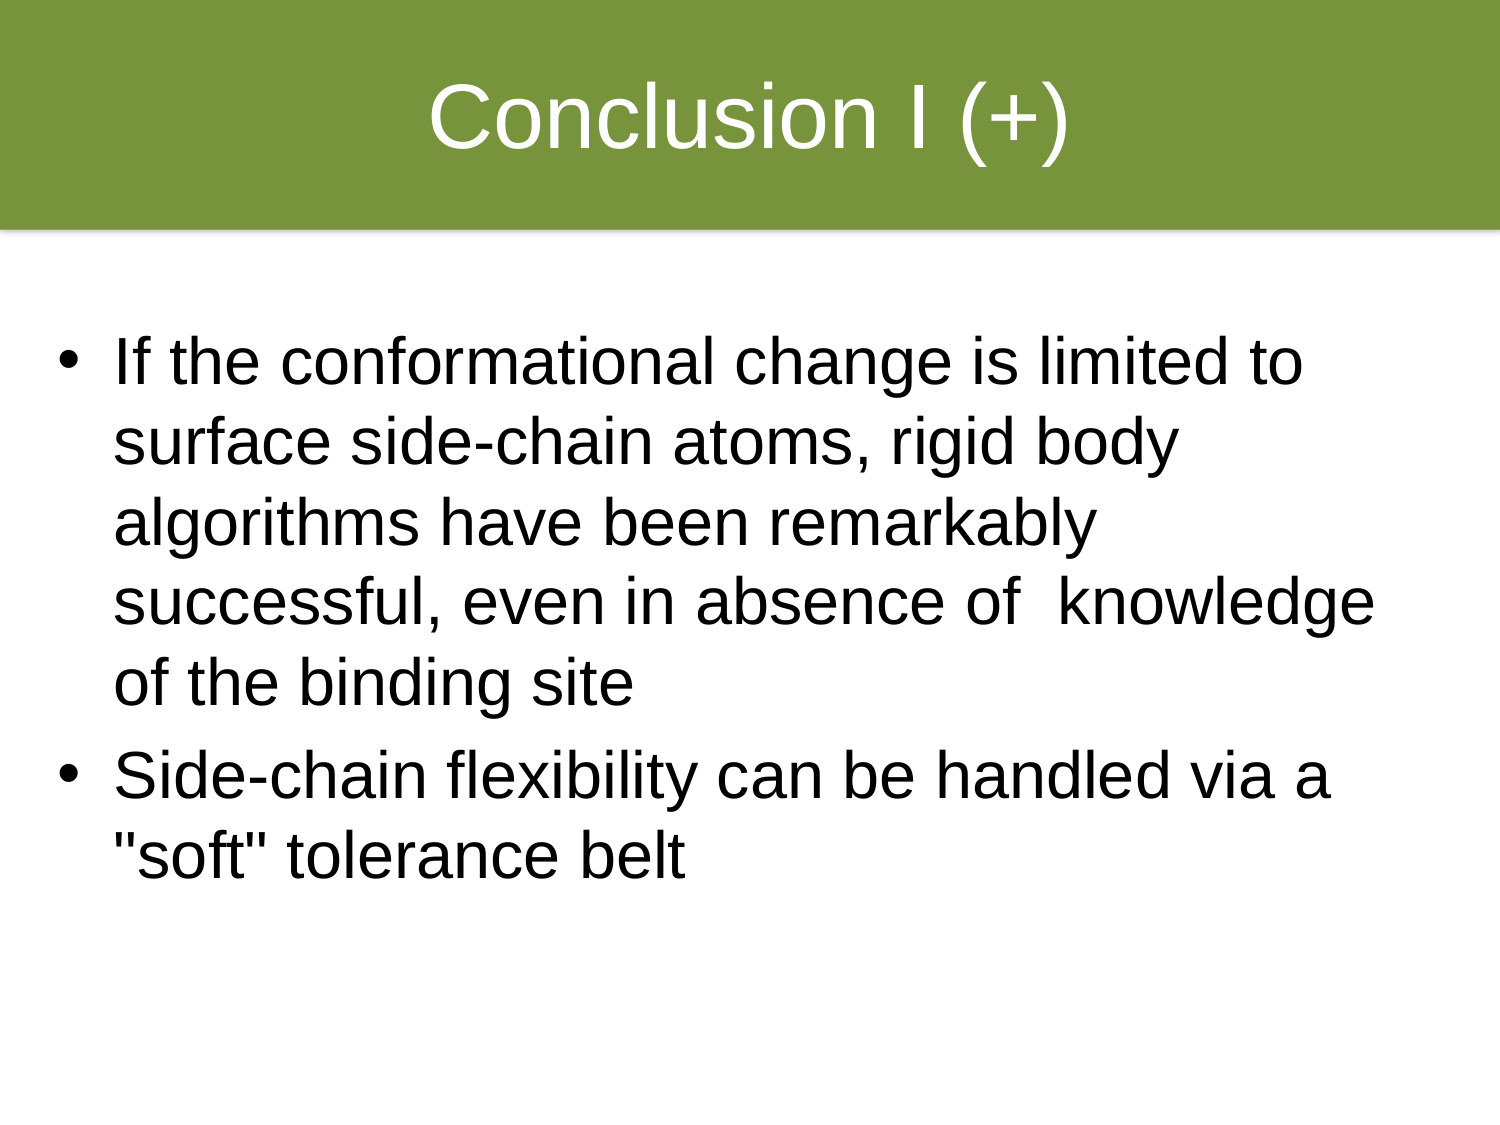

# Conclusion I (+)
If the conformational change is limited to surface side-chain atoms, rigid body algorithms have been remarkably successful, even in absence of  knowledge of the binding site
Side-chain flexibility can be handled via a "soft" tolerance belt